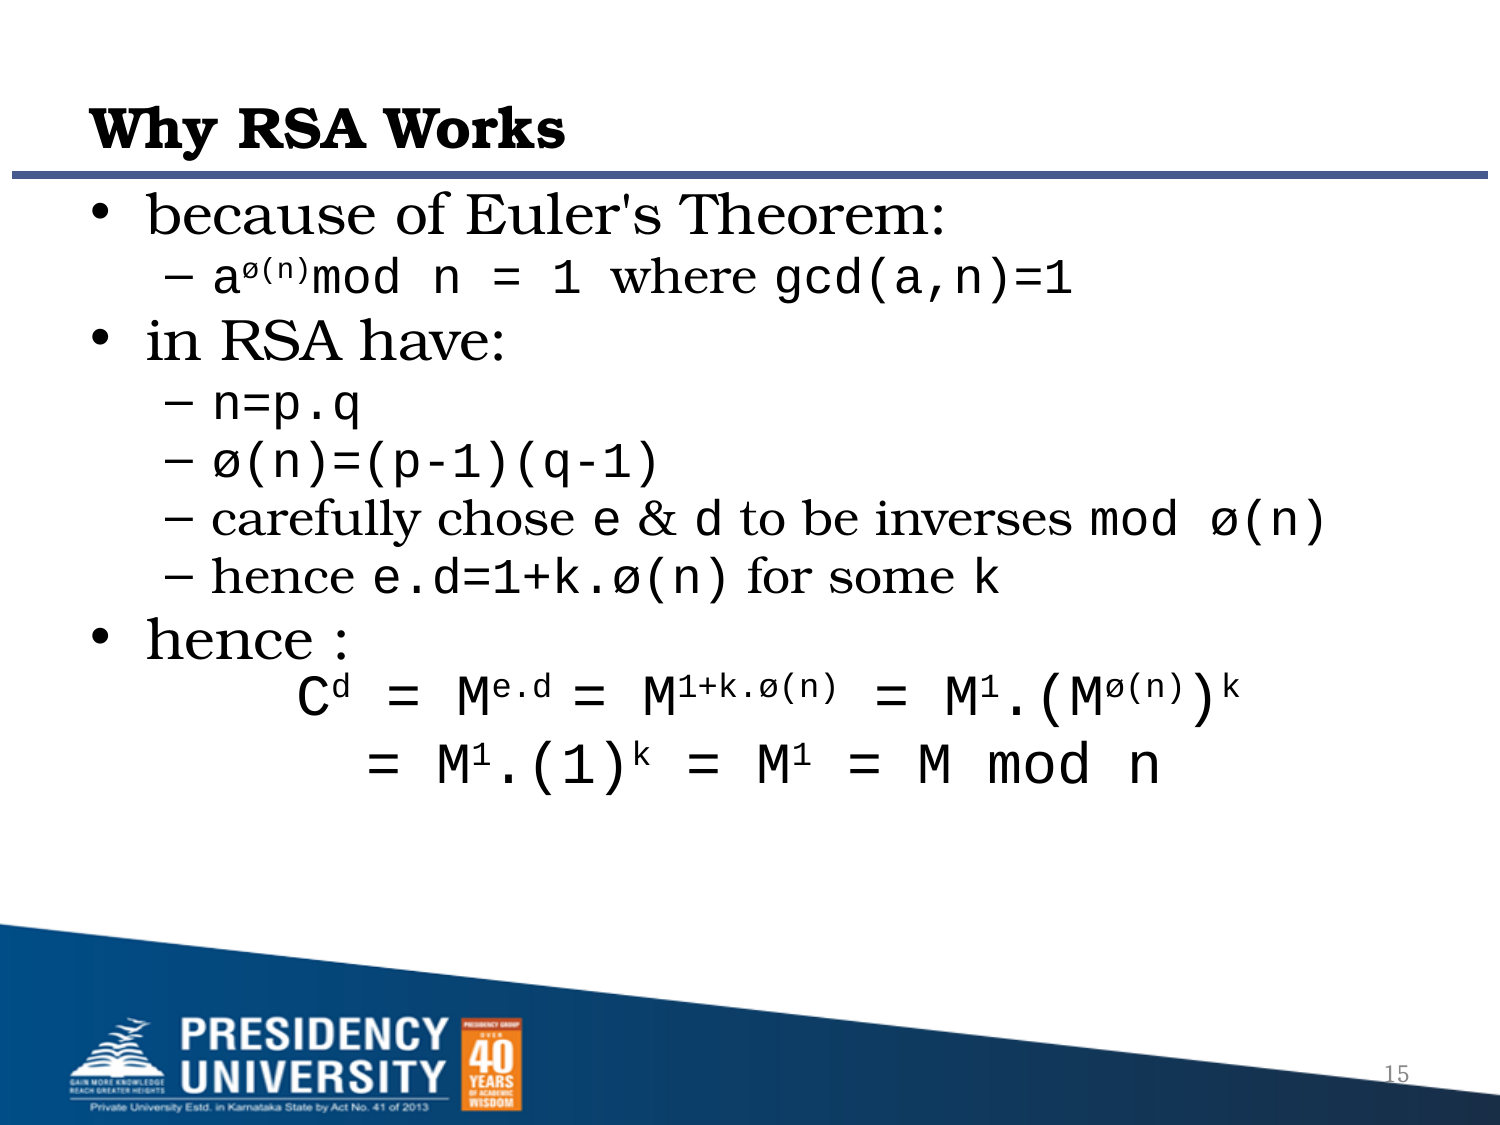

# Why RSA Works
because of Euler's Theorem:
aø(n)mod n = 1 where gcd(a,n)=1
in RSA have:
n=p.q
ø(n)=(p-1)(q-1)
carefully chose e & d to be inverses mod ø(n)
hence e.d=1+k.ø(n) for some k
hence :
	Cd = Me.d = M1+k.ø(n) = M1.(Mø(n))k
		  = M1.(1)k = M1 = M mod n

15